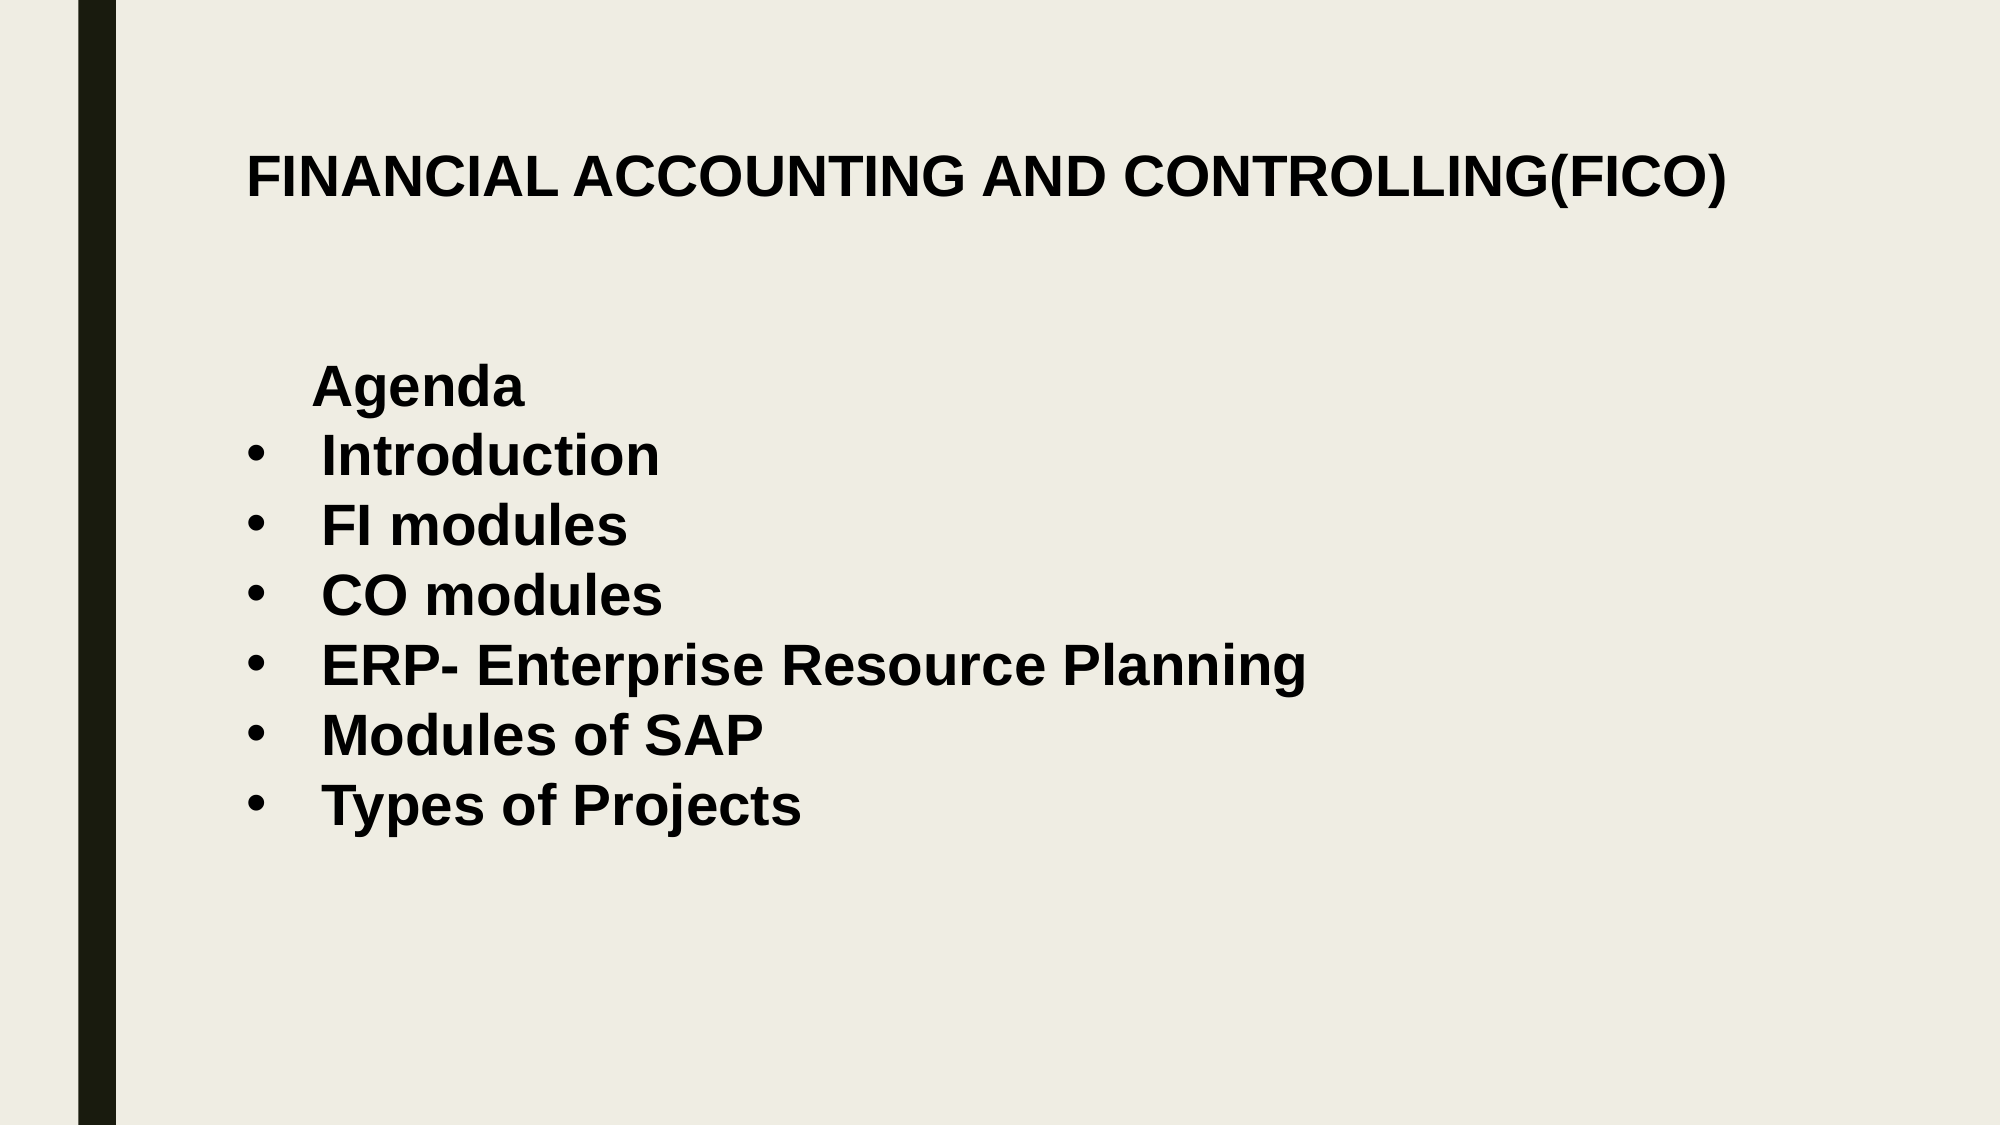

FINANCIAL ACCOUNTING AND CONTROLLING(FICO)

    Agenda
Introduction
FI modules
CO modules
ERP- Enterprise Resource Planning
Modules of SAP
Types of Projects